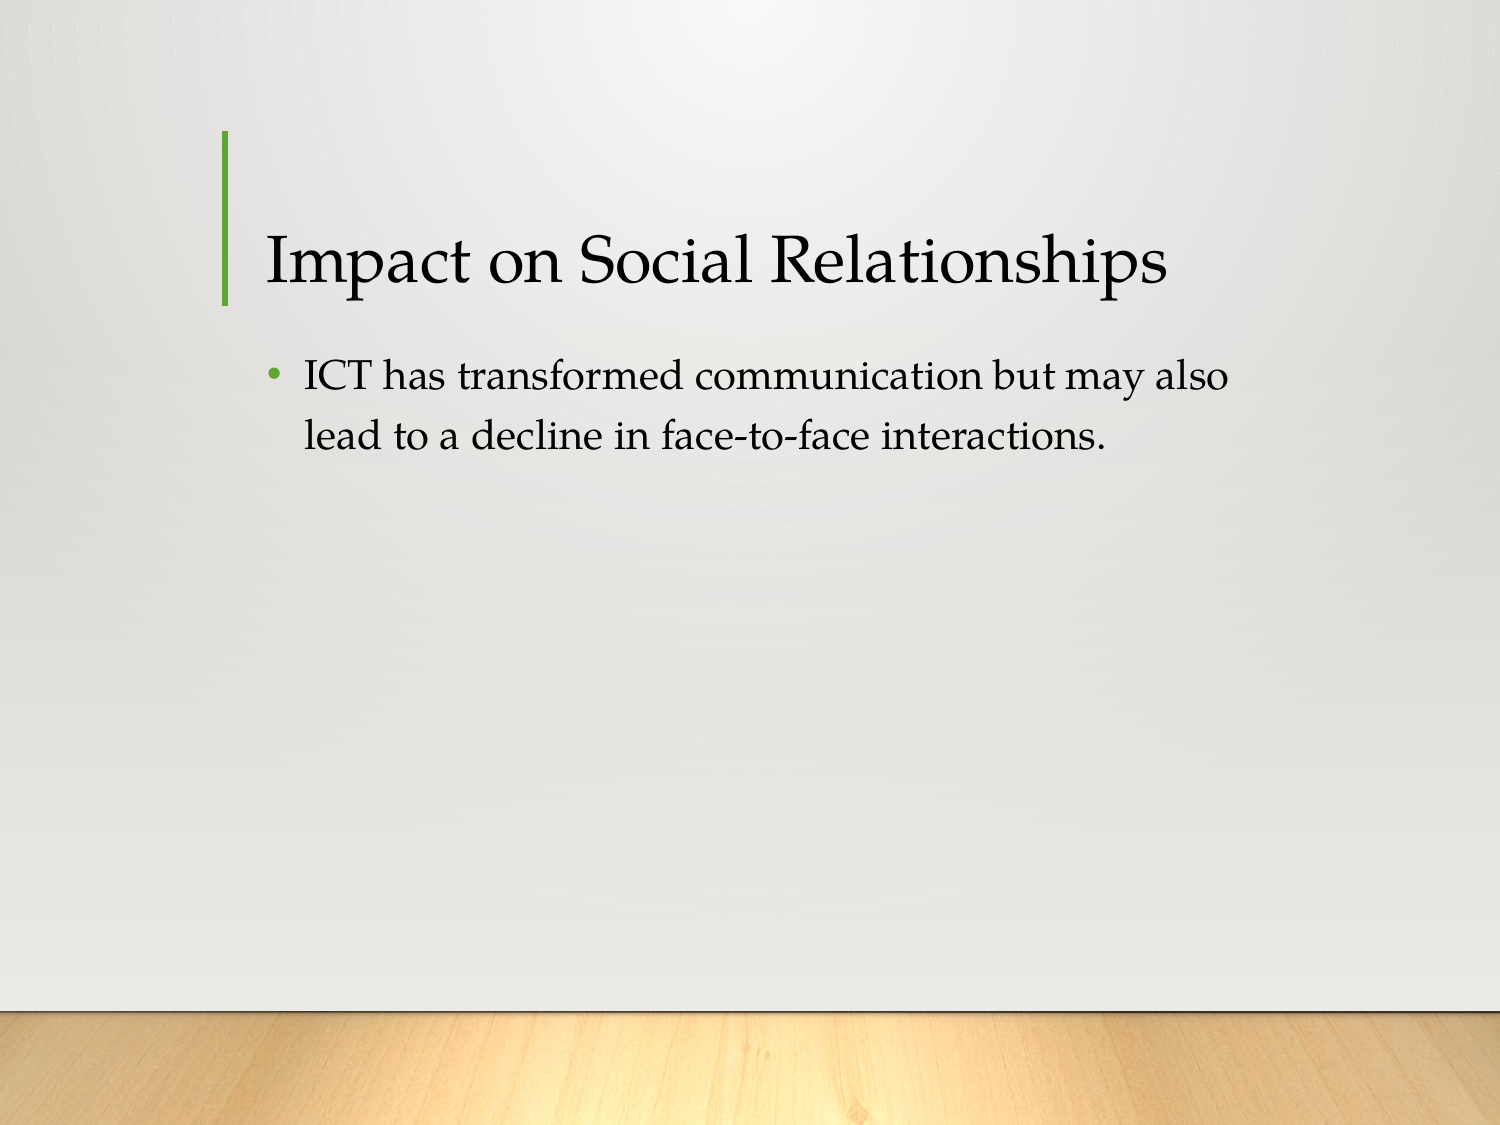

# Impact on Social Relationships
ICT has transformed communication but may also lead to a decline in face-to-face interactions.